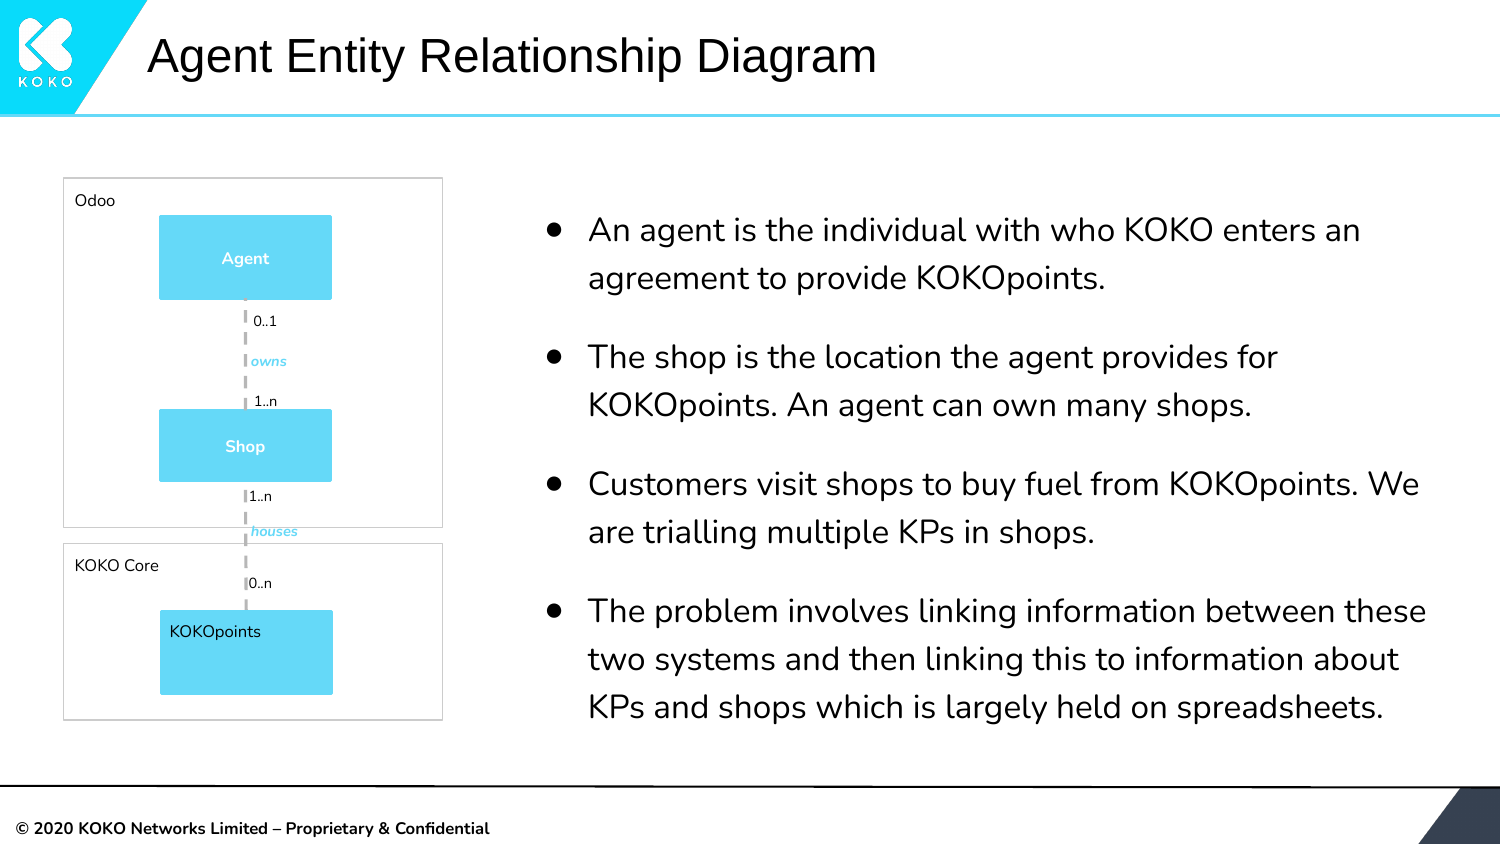

# Agent Entity Relationship Diagram
An agent is the individual with who KOKO enters an agreement to provide KOKOpoints.
The shop is the location the agent provides for KOKOpoints. An agent can own many shops.
Customers visit shops to buy fuel from KOKOpoints. We are trialling multiple KPs in shops.
The problem involves linking information between these two systems and then linking this to information about KPs and shops which is largely held on spreadsheets.
Odoo
Agent
0..1
owns
1..n
Shop
1..n
houses
KOKO Core
0..n
16
KOKOpoints